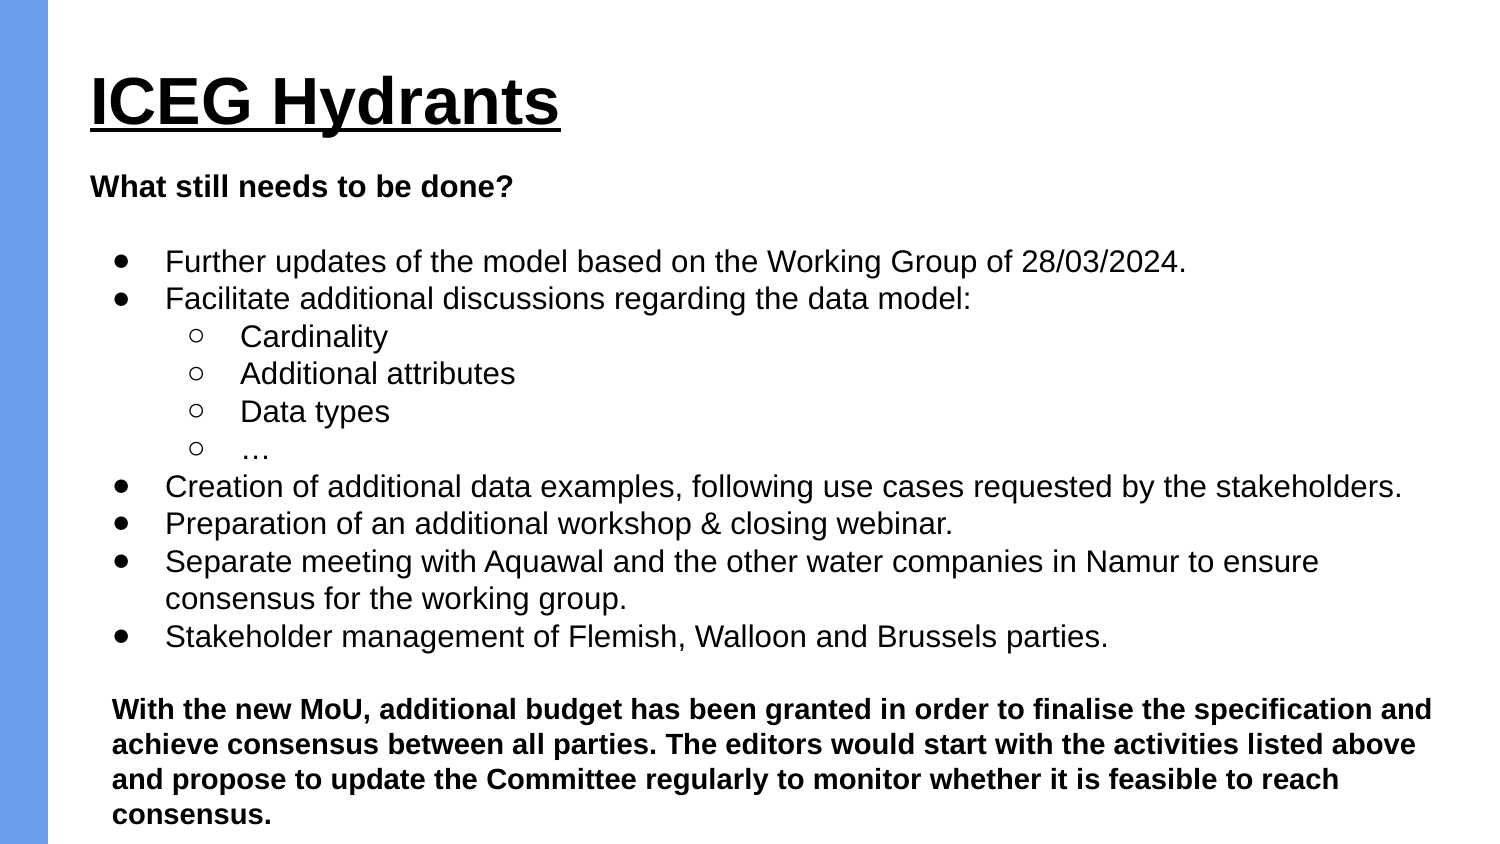

# ICEG Hydrants
What still needs to be done?

Further updates of the model based on the Working Group of 28/03/2024.
Facilitate additional discussions regarding the data model:
Cardinality
Additional attributes
Data types
…
Creation of additional data examples, following use cases requested by the stakeholders.
Preparation of an additional workshop & closing webinar.
Separate meeting with Aquawal and the other water companies in Namur to ensure consensus for the working group.
Stakeholder management of Flemish, Walloon and Brussels parties.

With the new MoU, additional budget has been granted in order to finalise the specification and achieve consensus between all parties. The editors would start with the activities listed above and propose to update the Committee regularly to monitor whether it is feasible to reach consensus.